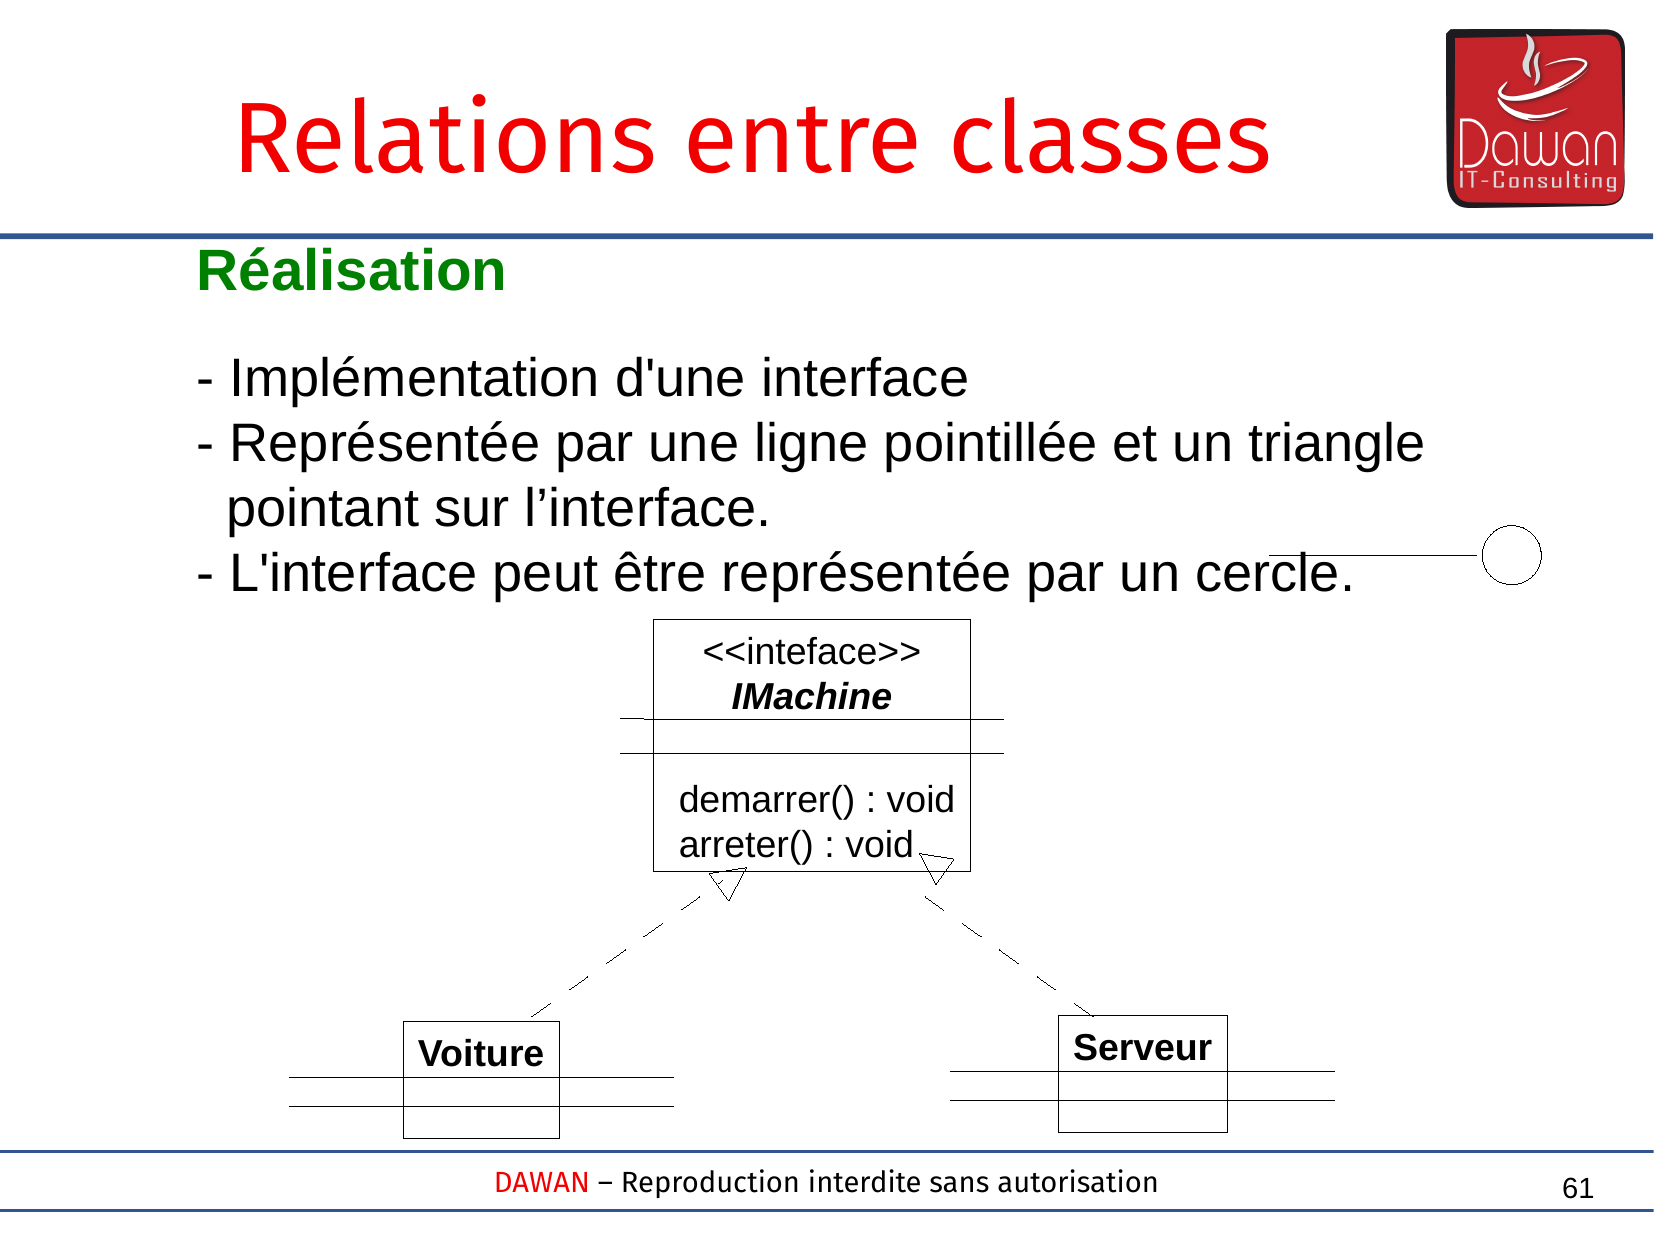

Relations entre classes
Réalisation

- Implémentation d'une interface
- Représentée par une ligne pointillée et un triangle
  pointant sur l’interface.
- L'interface peut être représentée par un cercle.

<<inteface>>
IMachine

 demarrer() : void
 arreter() : void

Serveur

Voiture

61